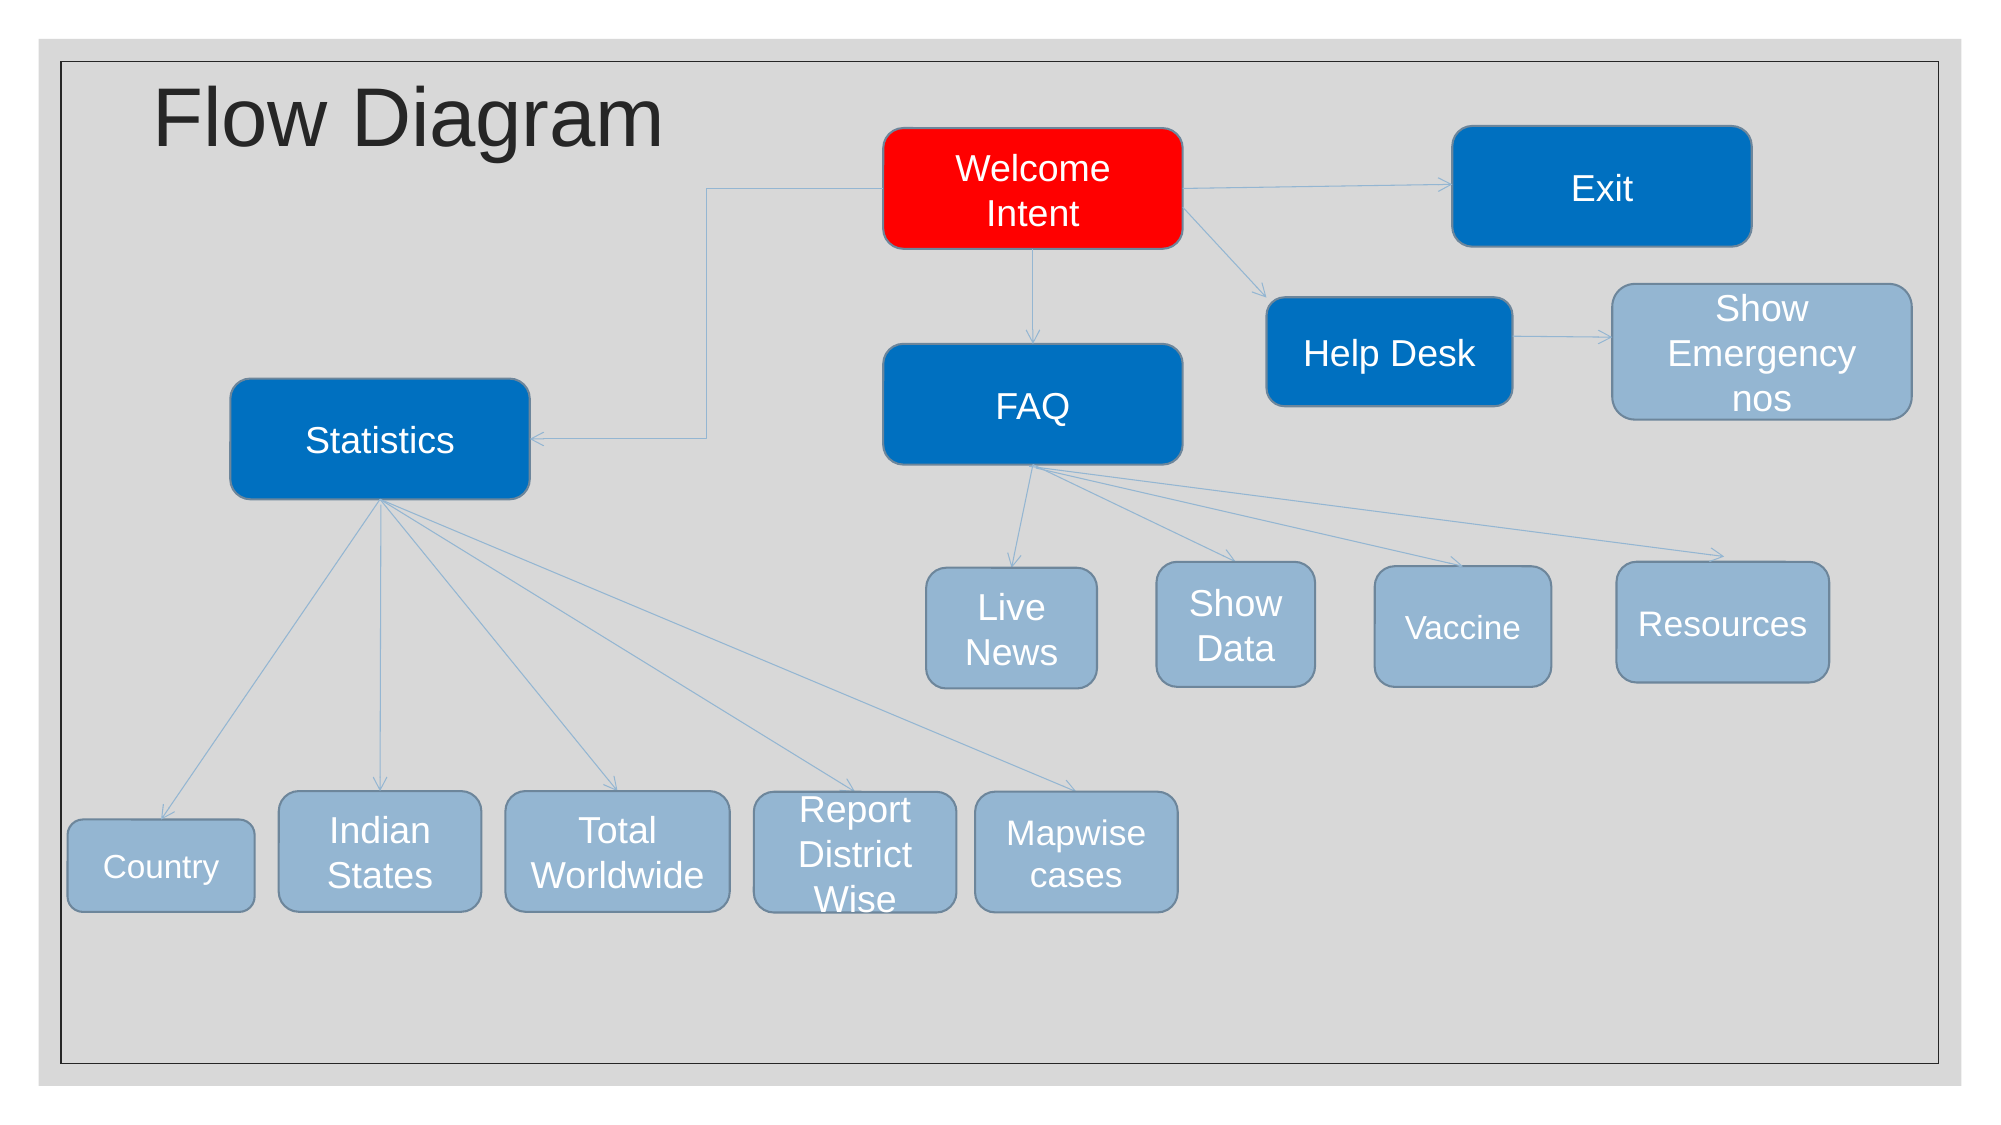

# Flow Diagram
Exit
Welcome Intent
Show Emergency nos
Help Desk
FAQ
Statistics
Show Data
Resources
Vaccine
Live News
Indian States
Total Worldwide
Mapwise cases
Report District Wise
Country